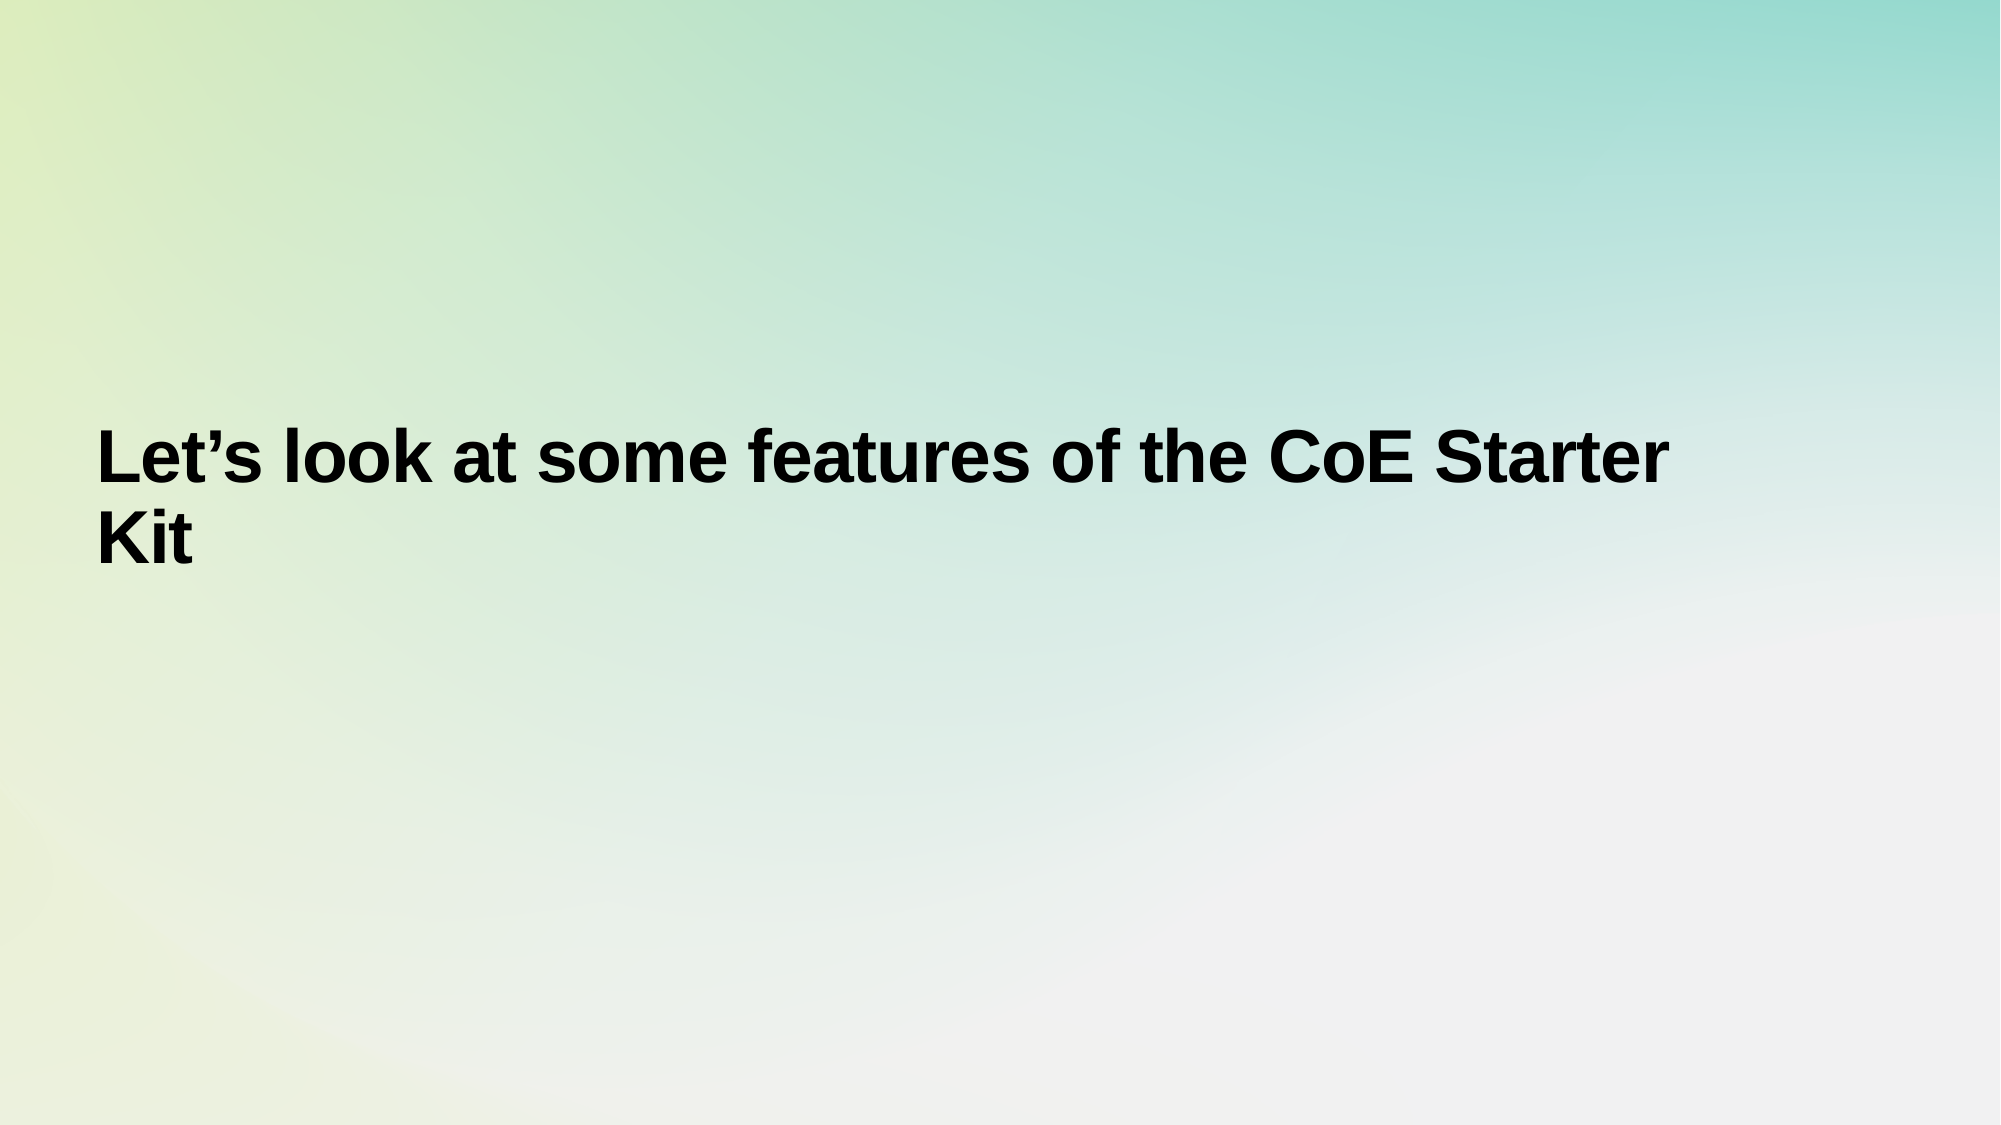

# Let’s look at some features of the CoE Starter Kit